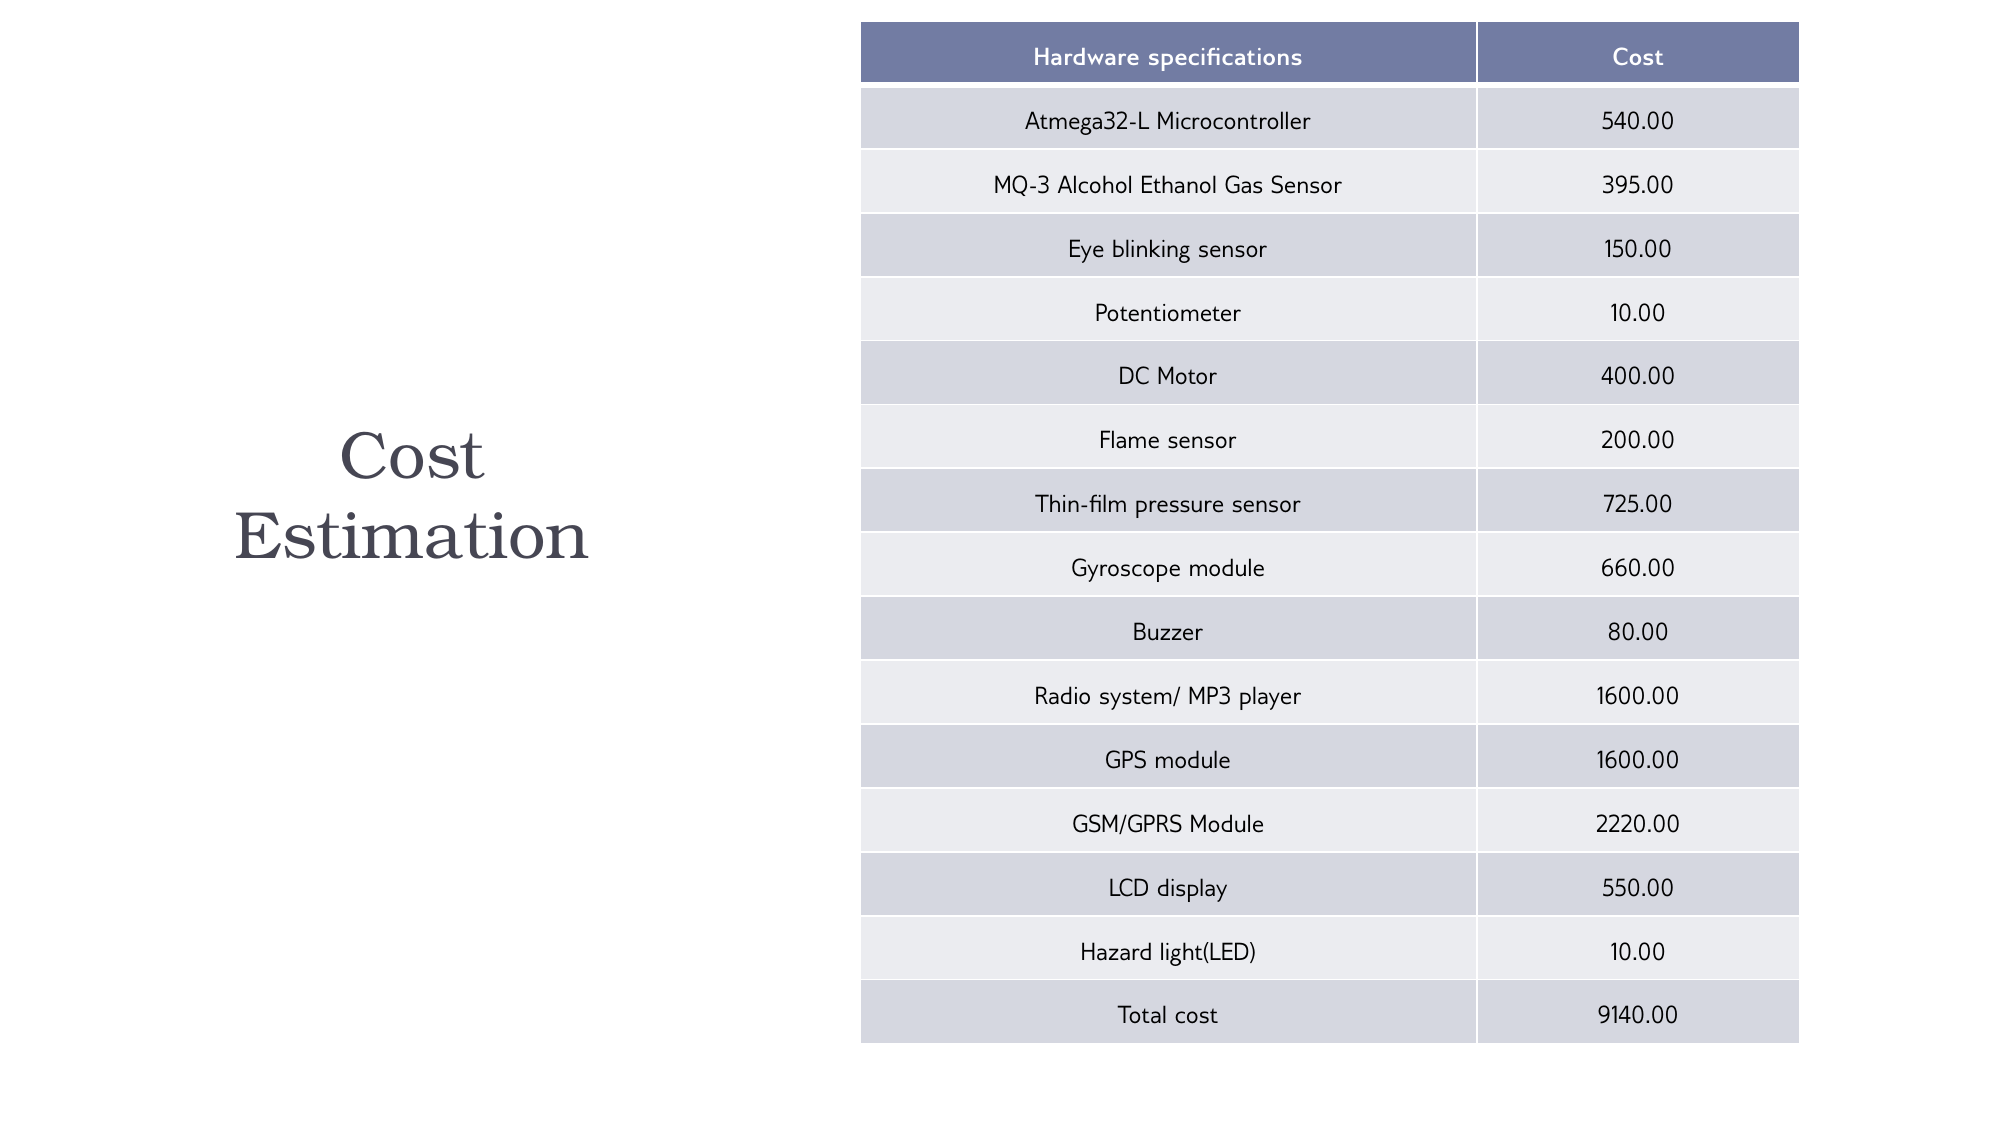

| Hardware specifications | Cost |
| --- | --- |
| Atmega32-L Microcontroller | 540.00 |
| MQ-3 Alcohol Ethanol Gas Sensor | 395.00 |
| Eye blinking sensor | 150.00 |
| Potentiometer | 10.00 |
| DC Motor | 400.00 |
| Flame sensor | 200.00 |
| Thin-film pressure sensor | 725.00 |
| Gyroscope module | 660.00 |
| Buzzer | 80.00 |
| Radio system/ MP3 player | 1600.00 |
| GPS module | 1600.00 |
| GSM/GPRS Module | 2220.00 |
| LCD display | 550.00 |
| Hazard light(LED) | 10.00 |
| Total cost | 9140.00 |

# Cost Estimation